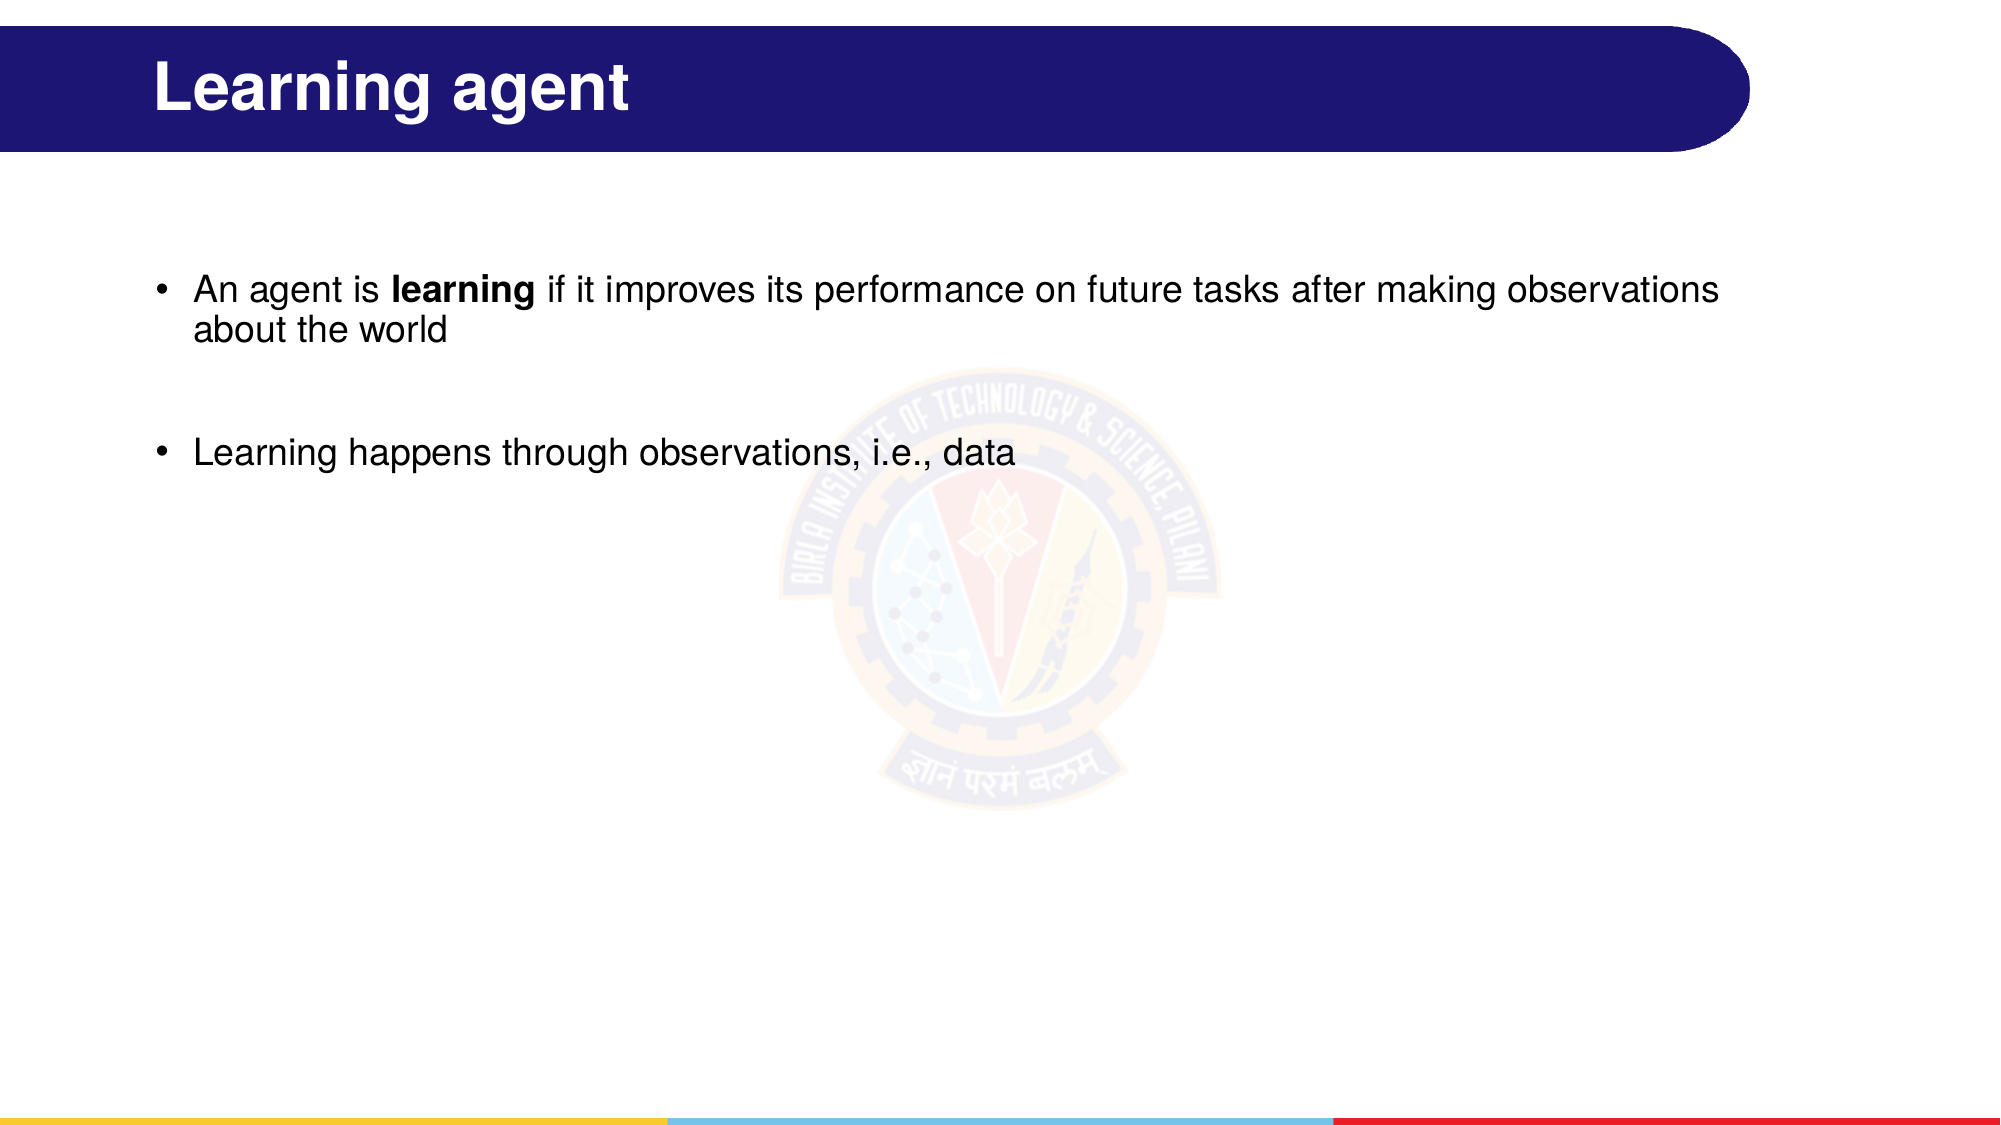

# Learning agent

An agent is learning if it improves its performance on future tasks after making observations about the world

Learning happens through observations, i.e., data